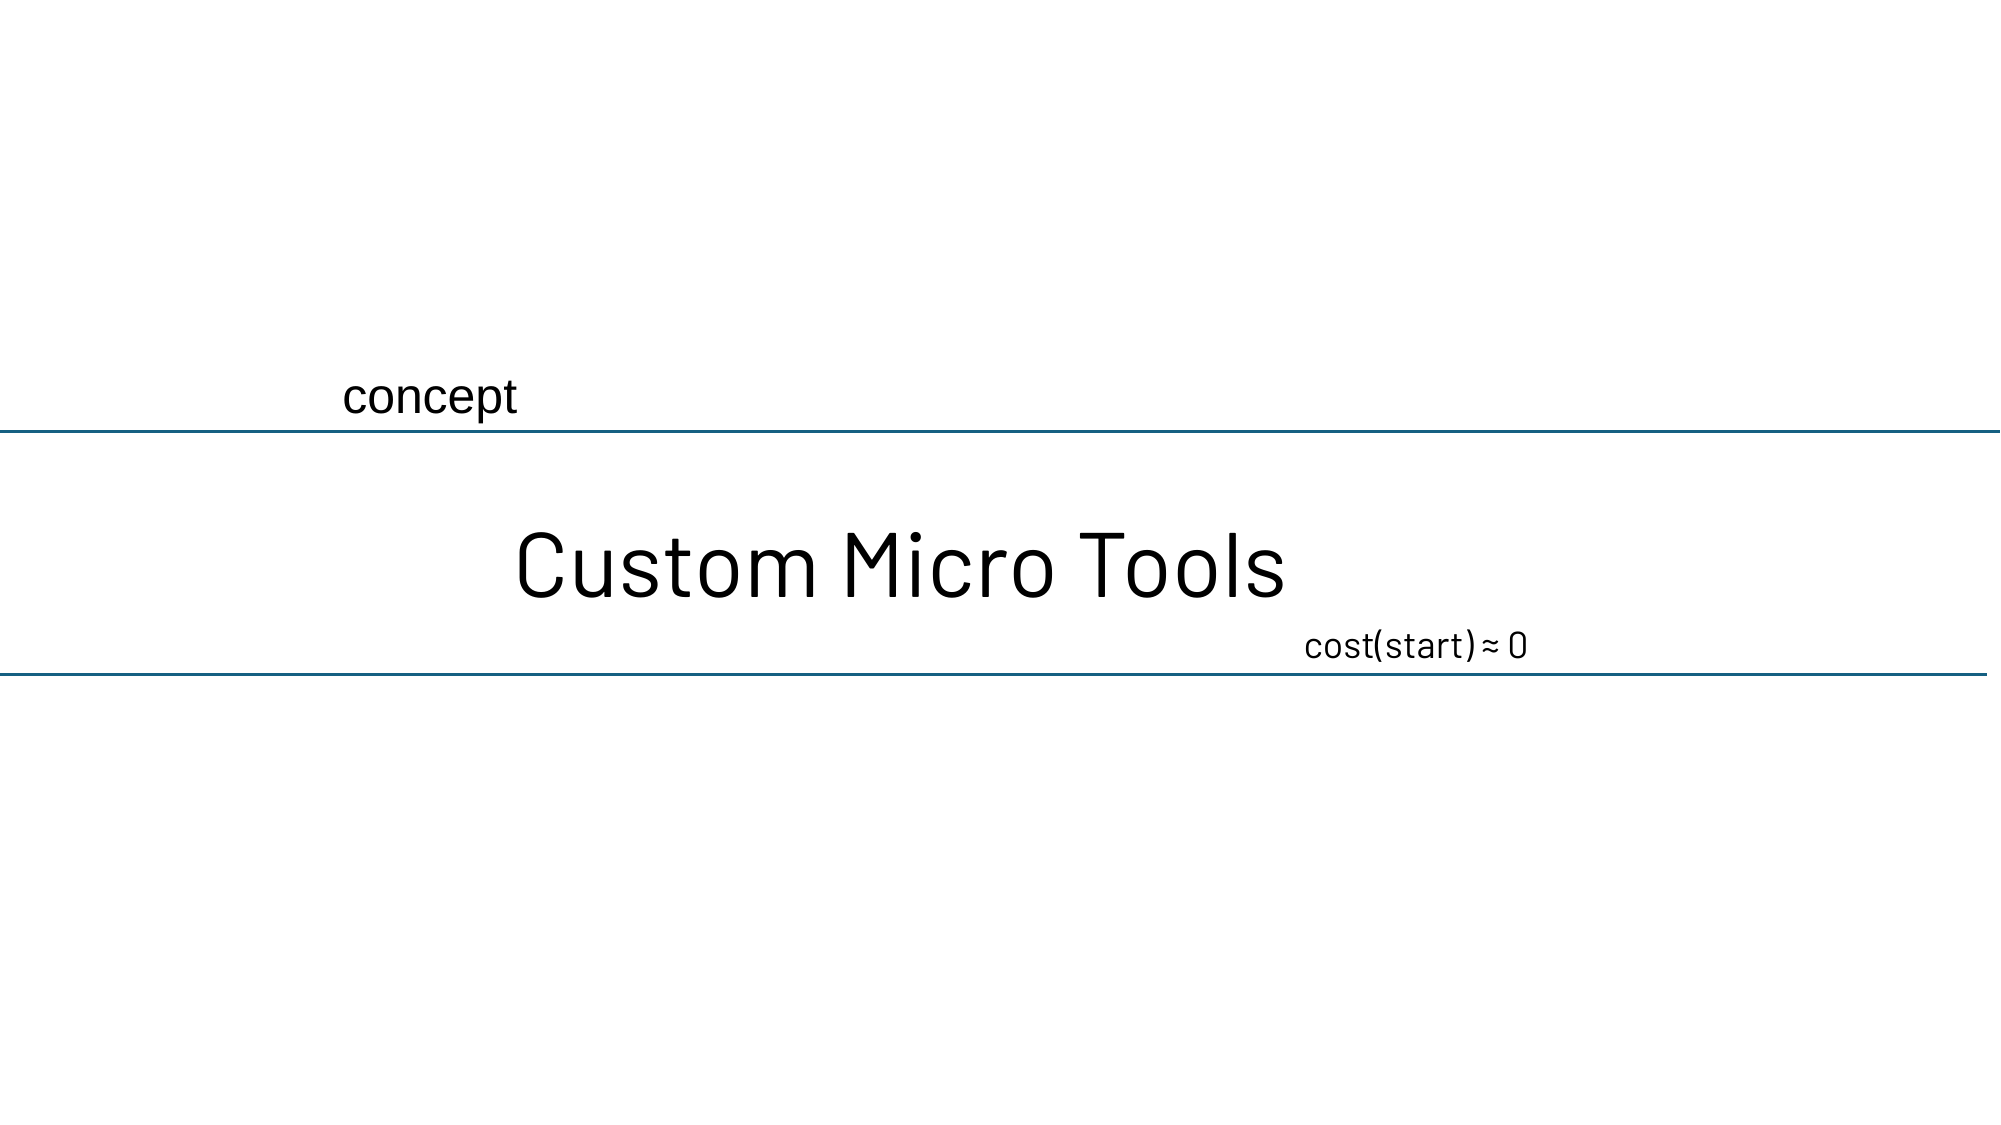

concept
Custom Micro Tools
cost(start) ≈ 0